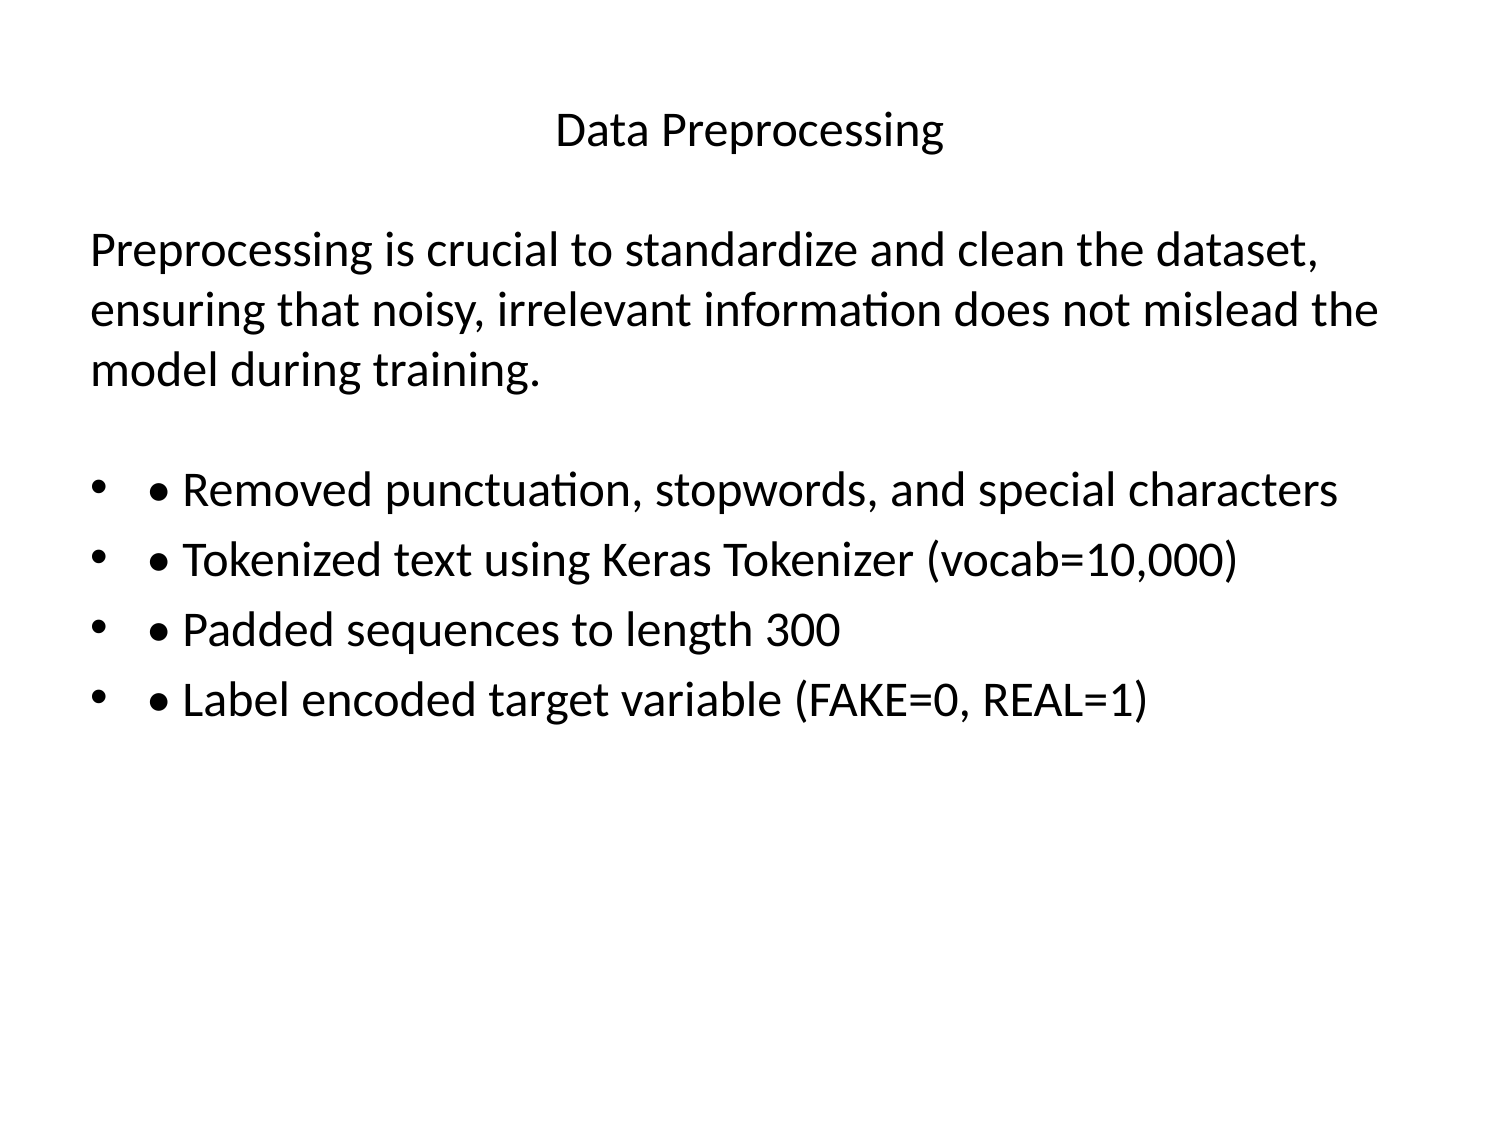

# Data Preprocessing

Preprocessing is crucial to standardize and clean the dataset, ensuring that noisy, irrelevant information does not mislead the model during training.
• Removed punctuation, stopwords, and special characters
• Tokenized text using Keras Tokenizer (vocab=10,000)
• Padded sequences to length 300
• Label encoded target variable (FAKE=0, REAL=1)